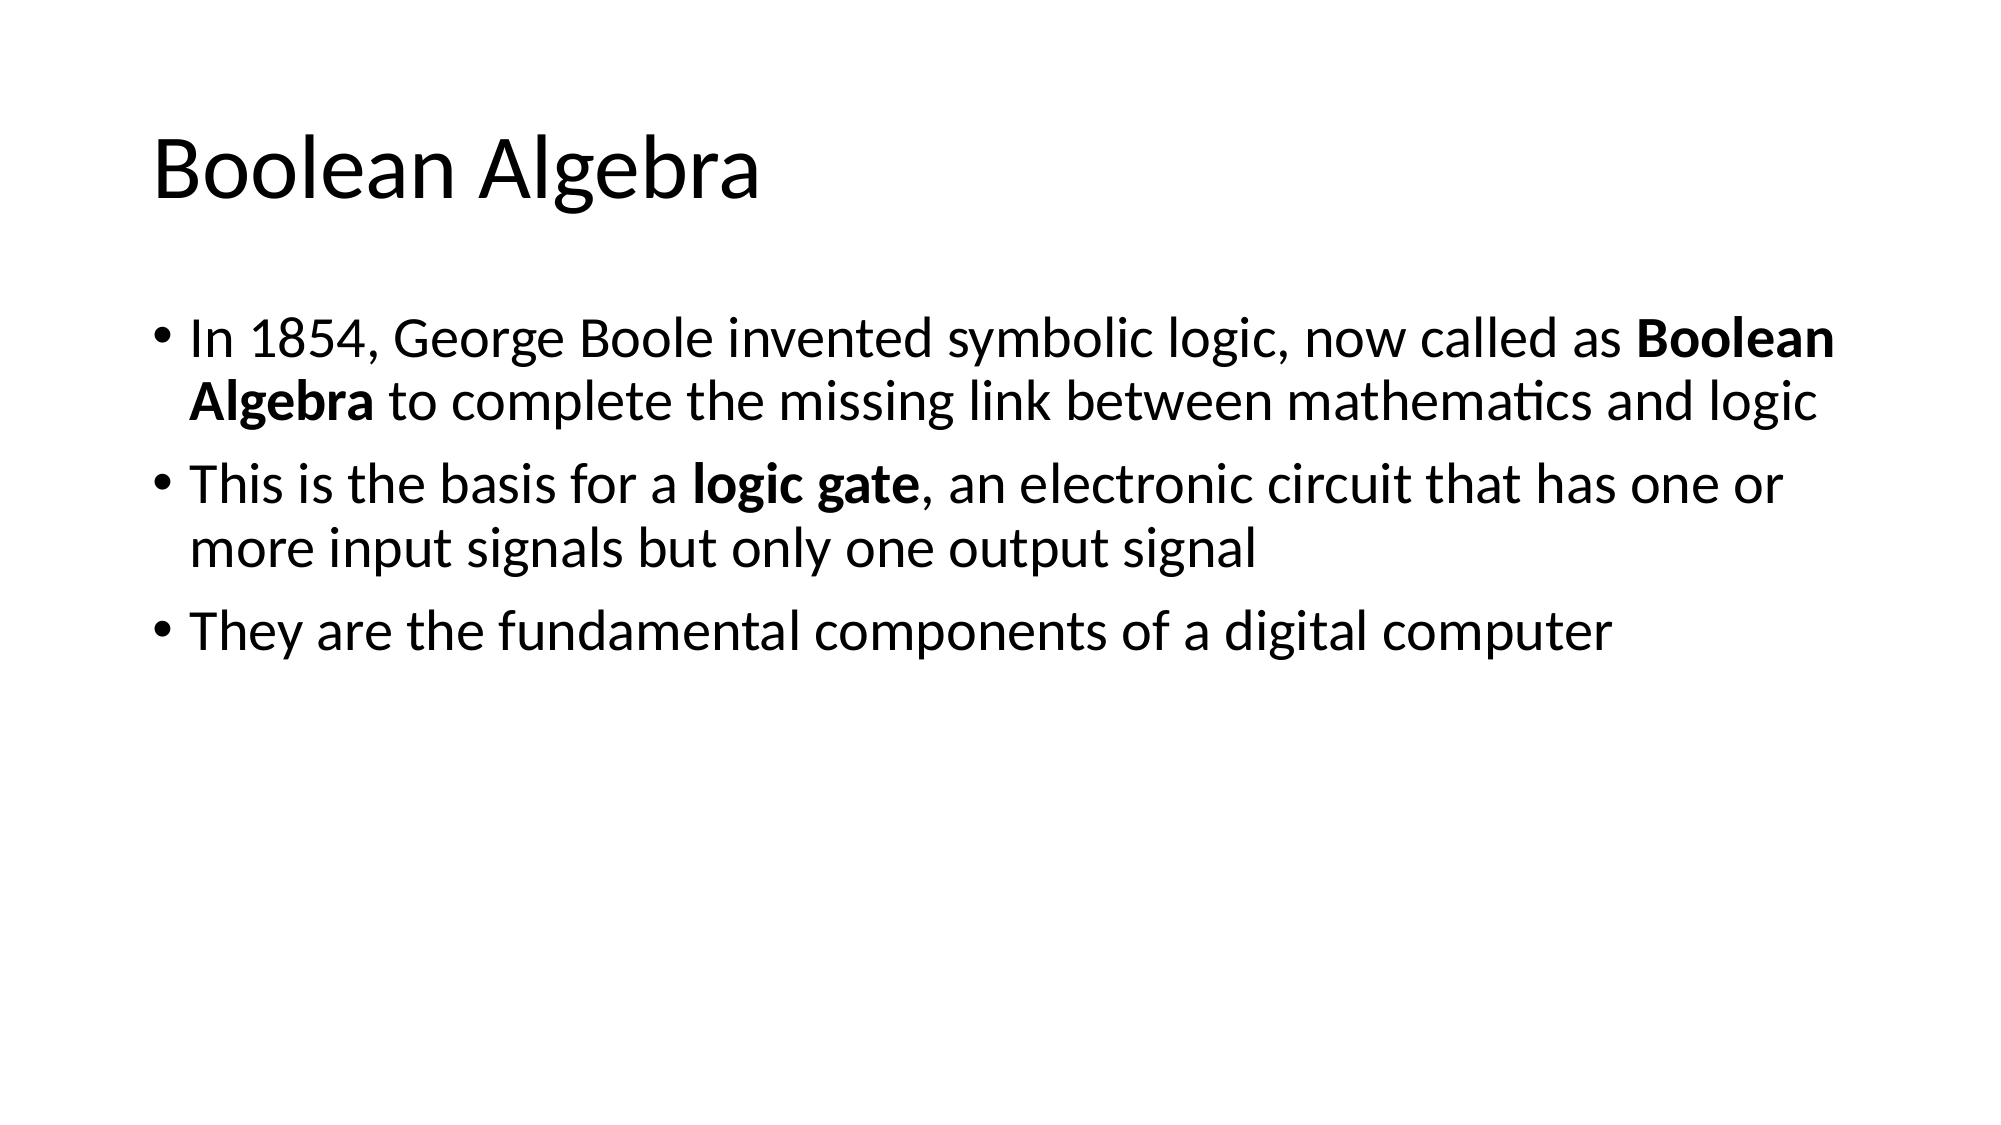

# Boolean Algebra
In 1854, George Boole invented symbolic logic, now called as Boolean Algebra to complete the missing link between mathematics and logic
This is the basis for a logic gate, an electronic circuit that has one or more input signals but only one output signal
They are the fundamental components of a digital computer